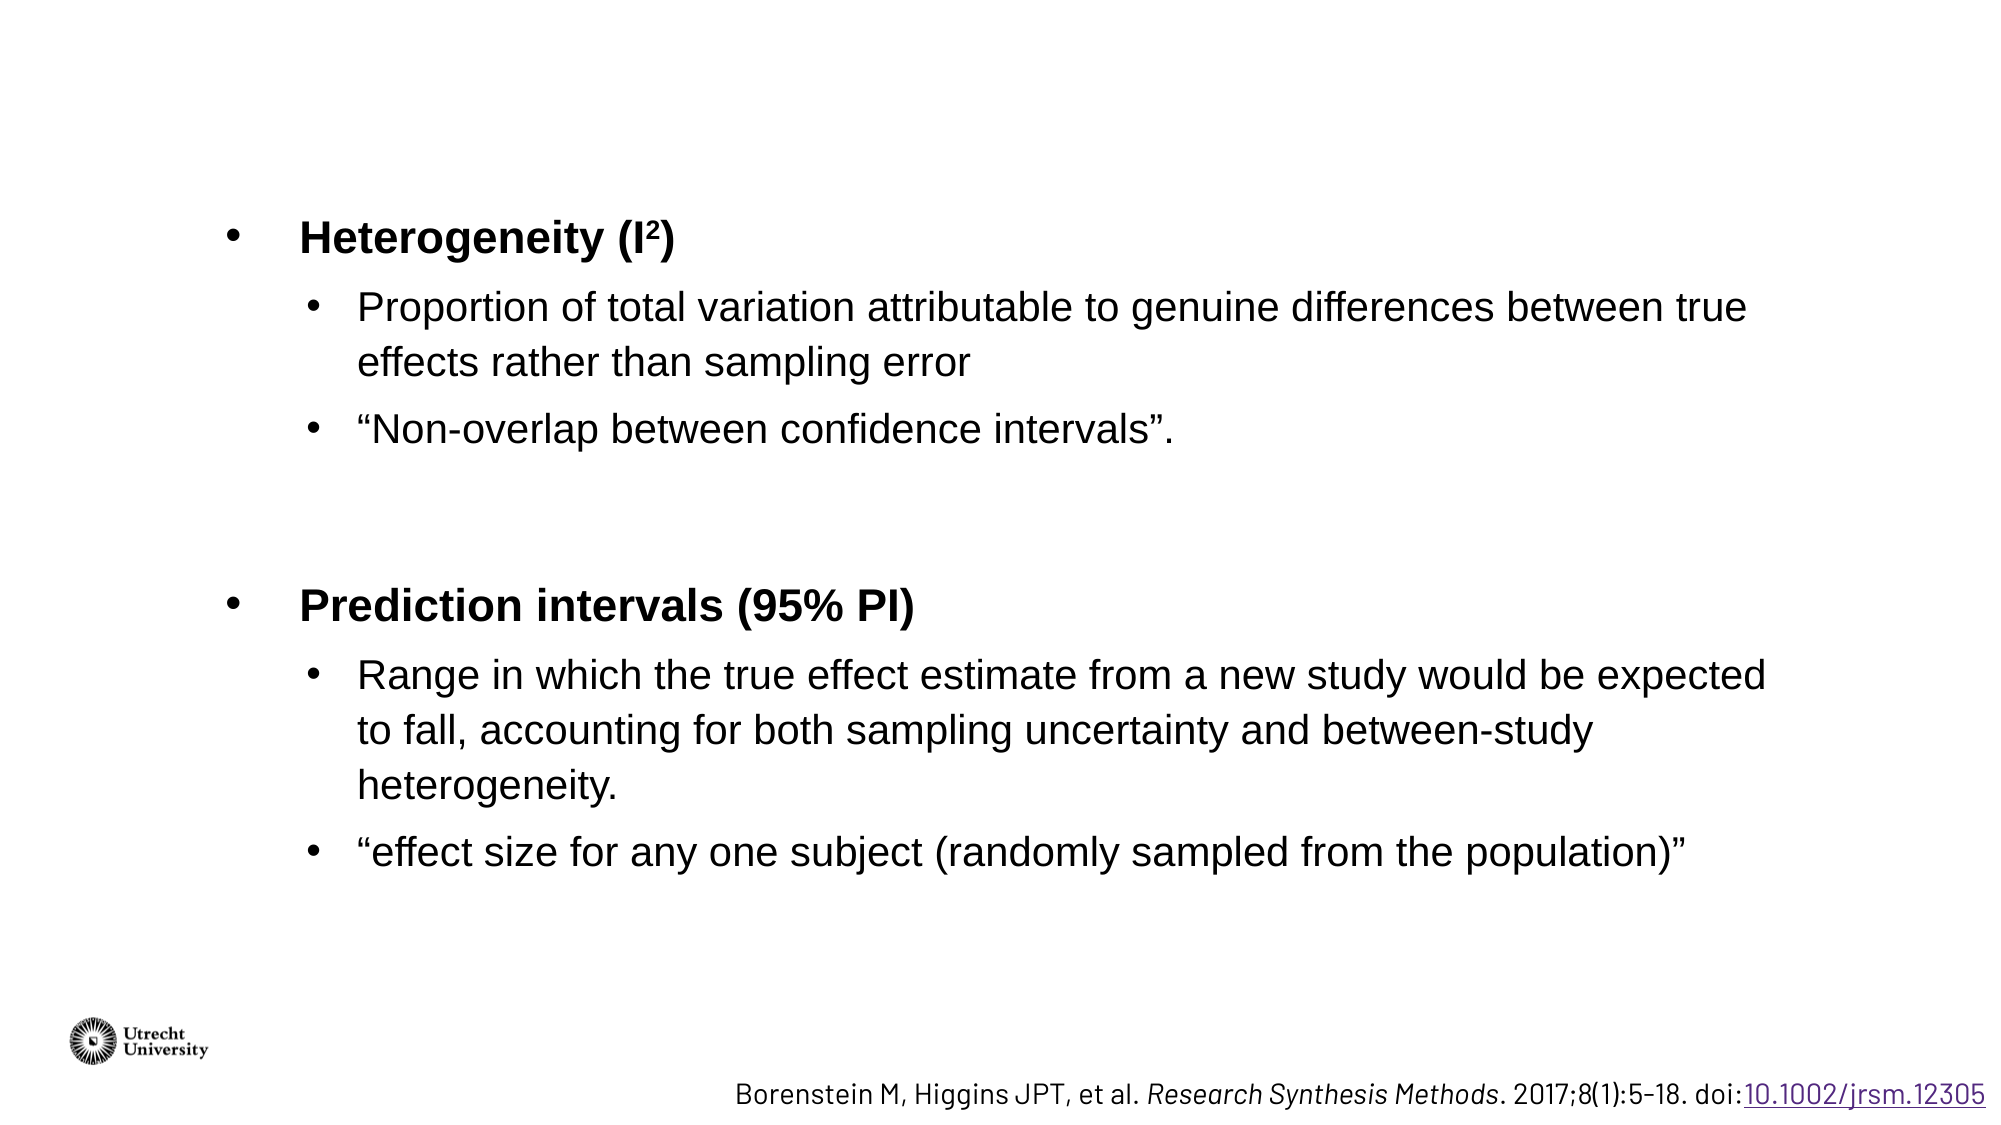

Heterogeneity (I2)
Proportion of total variation attributable to genuine differences between true effects rather than sampling error
“Non-overlap between confidence intervals”.

Prediction intervals (95% PI)
Range in which the true effect estimate from a new study would be expected to fall, accounting for both sampling uncertainty and between-study heterogeneity.
“effect size for any one subject (randomly sampled from the population)”
Borenstein M, Higgins JPT, et al. Research Synthesis Methods. 2017;8(1):5-18. doi:10.1002/jrsm.12305